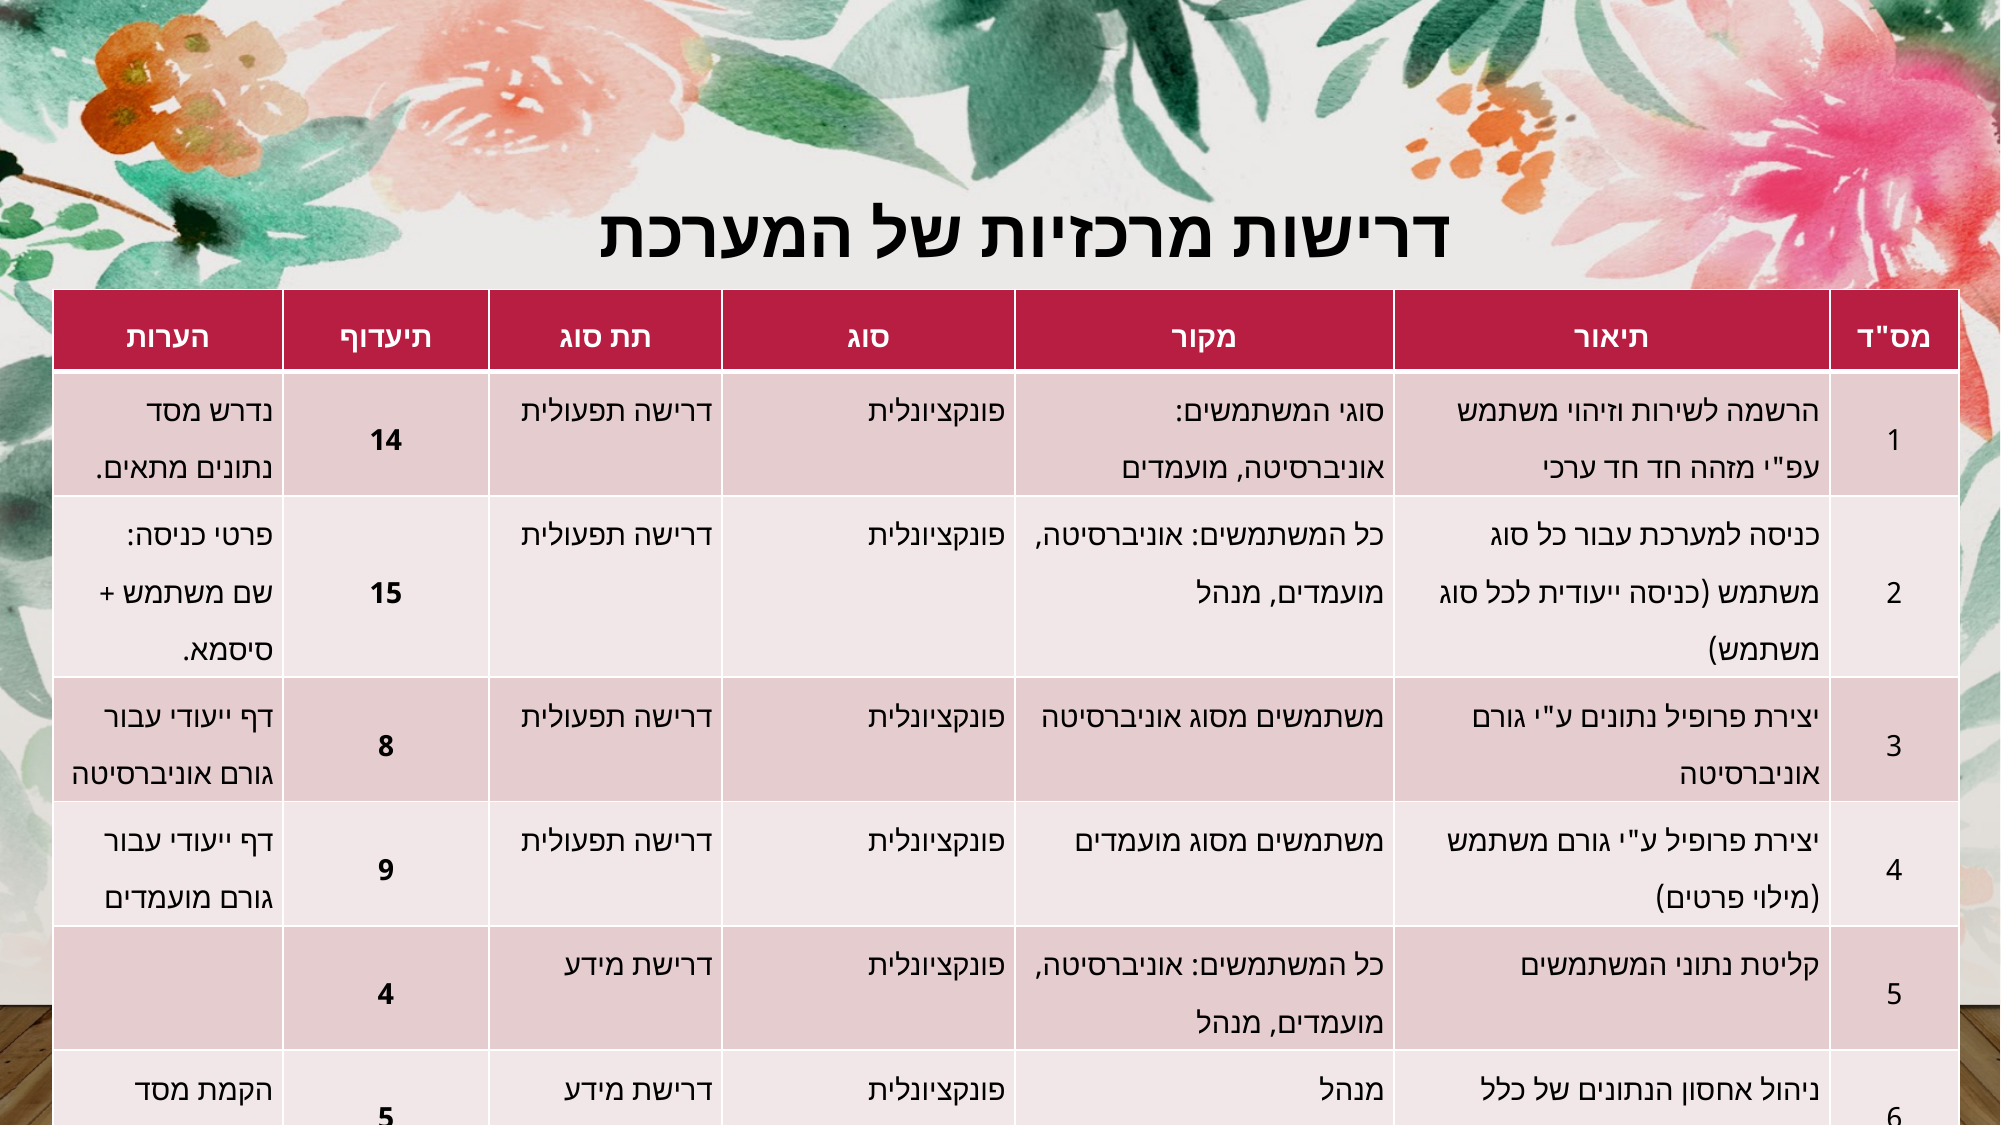

# דרישות מרכזיות של המערכת
| הערות | תיעדוף | תת סוג | סוג | מקור | תיאור | מס"ד |
| --- | --- | --- | --- | --- | --- | --- |
| נדרש מסד נתונים מתאים. | 14 | דרישה תפעולית | פונקציונלית | סוגי המשתמשים: אוניברסיטה, מועמדים | הרשמה לשירות וזיהוי משתמש עפ"י מזהה חד חד ערכי | 1 |
| פרטי כניסה: שם משתמש + סיסמא. | 15 | דרישה תפעולית | פונקציונלית | כל המשתמשים: אוניברסיטה, מועמדים, מנהל | כניסה למערכת עבור כל סוג משתמש (כניסה ייעודית לכל סוג משתמש) | 2 |
| דף ייעודי עבור גורם אוניברסיטה | 8 | דרישה תפעולית | פונקציונלית | משתמשים מסוג אוניברסיטה | יצירת פרופיל נתונים ע"י גורם אוניברסיטה | 3 |
| דף ייעודי עבור גורם מועמדים | 9 | דרישה תפעולית | פונקציונלית | משתמשים מסוג מועמדים | יצירת פרופיל ע"י גורם משתמש (מילוי פרטים) | 4 |
|  | 4 | דרישת מידע | פונקציונלית | כל המשתמשים: אוניברסיטה, מועמדים, מנהל | קליטת נתוני המשתמשים | 5 |
| הקמת מסד נתונים - MySQL | 5 | דרישת מידע | פונקציונלית | מנהל | ניהול אחסון הנתונים של כלל המשתמשים | 6 |